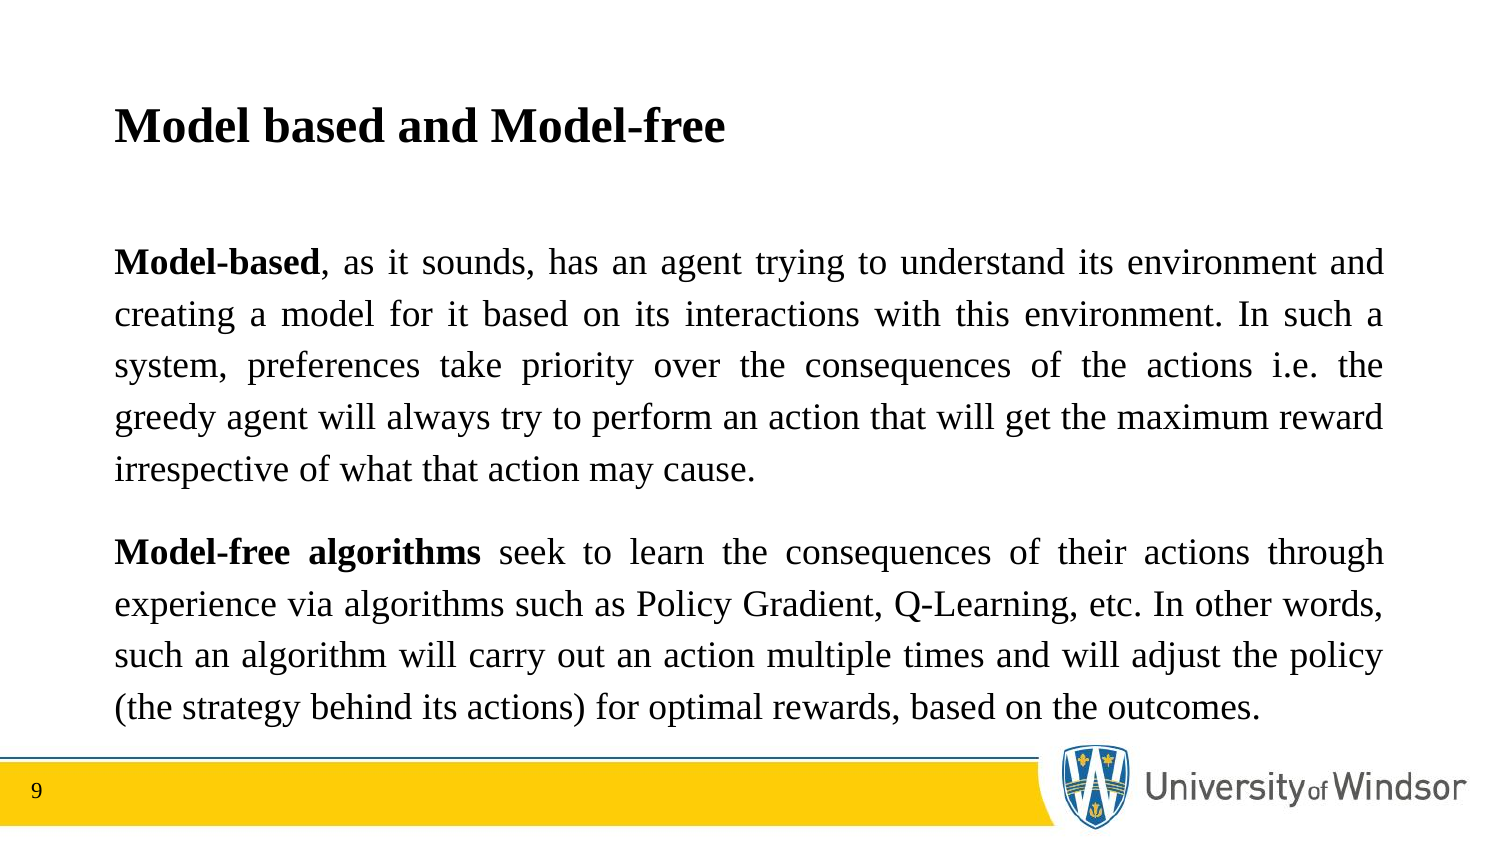

# Model based and Model-free
Model-based, as it sounds, has an agent trying to understand its environment and creating a model for it based on its interactions with this environment. In such a system, preferences take priority over the consequences of the actions i.e. the greedy agent will always try to perform an action that will get the maximum reward irrespective of what that action may cause.
Model-free algorithms seek to learn the consequences of their actions through experience via algorithms such as Policy Gradient, Q-Learning, etc. In other words, such an algorithm will carry out an action multiple times and will adjust the policy (the strategy behind its actions) for optimal rewards, based on the outcomes.

9